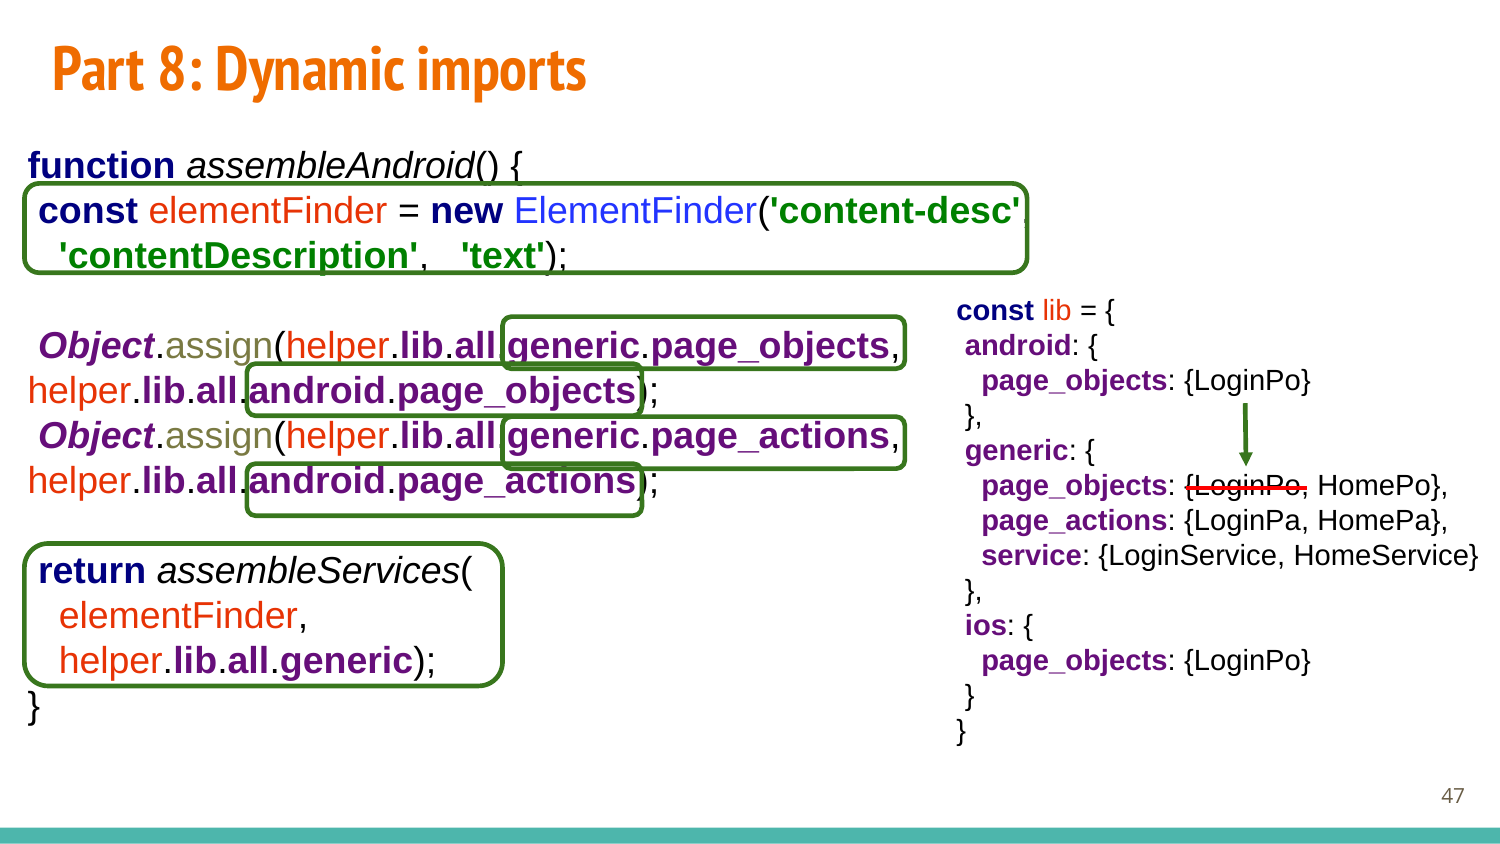

# Part 8: Dynamic imports
function assembleAndroid() {
 const elementFinder = new ElementFinder('content-desc',
   'contentDescription',   'text');

 Object.assign(helper.lib.all.generic.page_objects, helper.lib.all.android.page_objects);
 Object.assign(helper.lib.all.generic.page_actions, helper.lib.all.android.page_actions);

 return assembleServices(
   elementFinder,
   helper.lib.all.generic);
}

const lib = {
 android: {
   page_objects: {LoginPo}
 },
 generic: {
   page_objects: {LoginPo, HomePo},
   page_actions: {LoginPa, HomePa},
   service: {LoginService, HomeService}
 },
 ios: {
   page_objects: {LoginPo}
 }
}

47